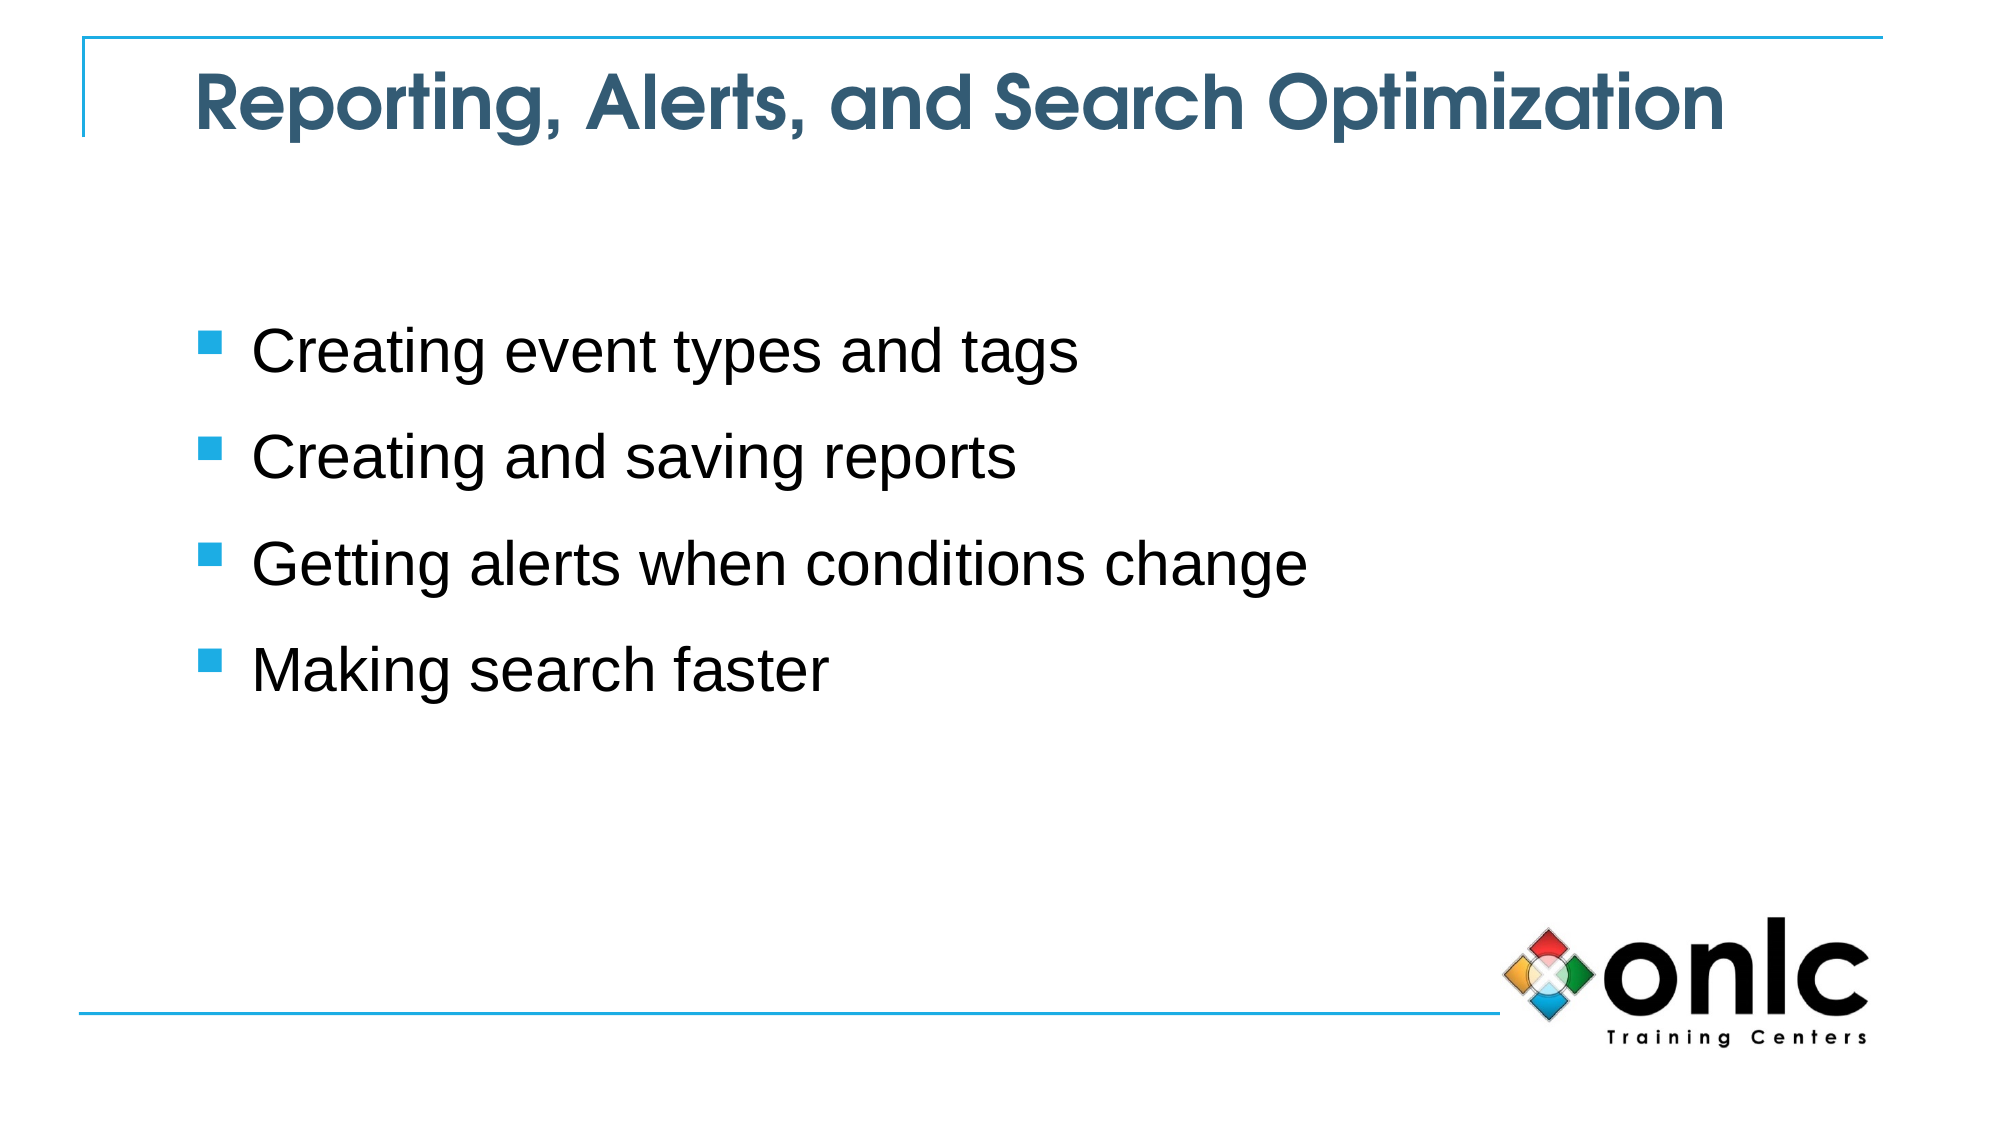

# Reporting, Alerts, and Search Optimization
Creating event types and tags
Creating and saving reports
Getting alerts when conditions change
Making search faster